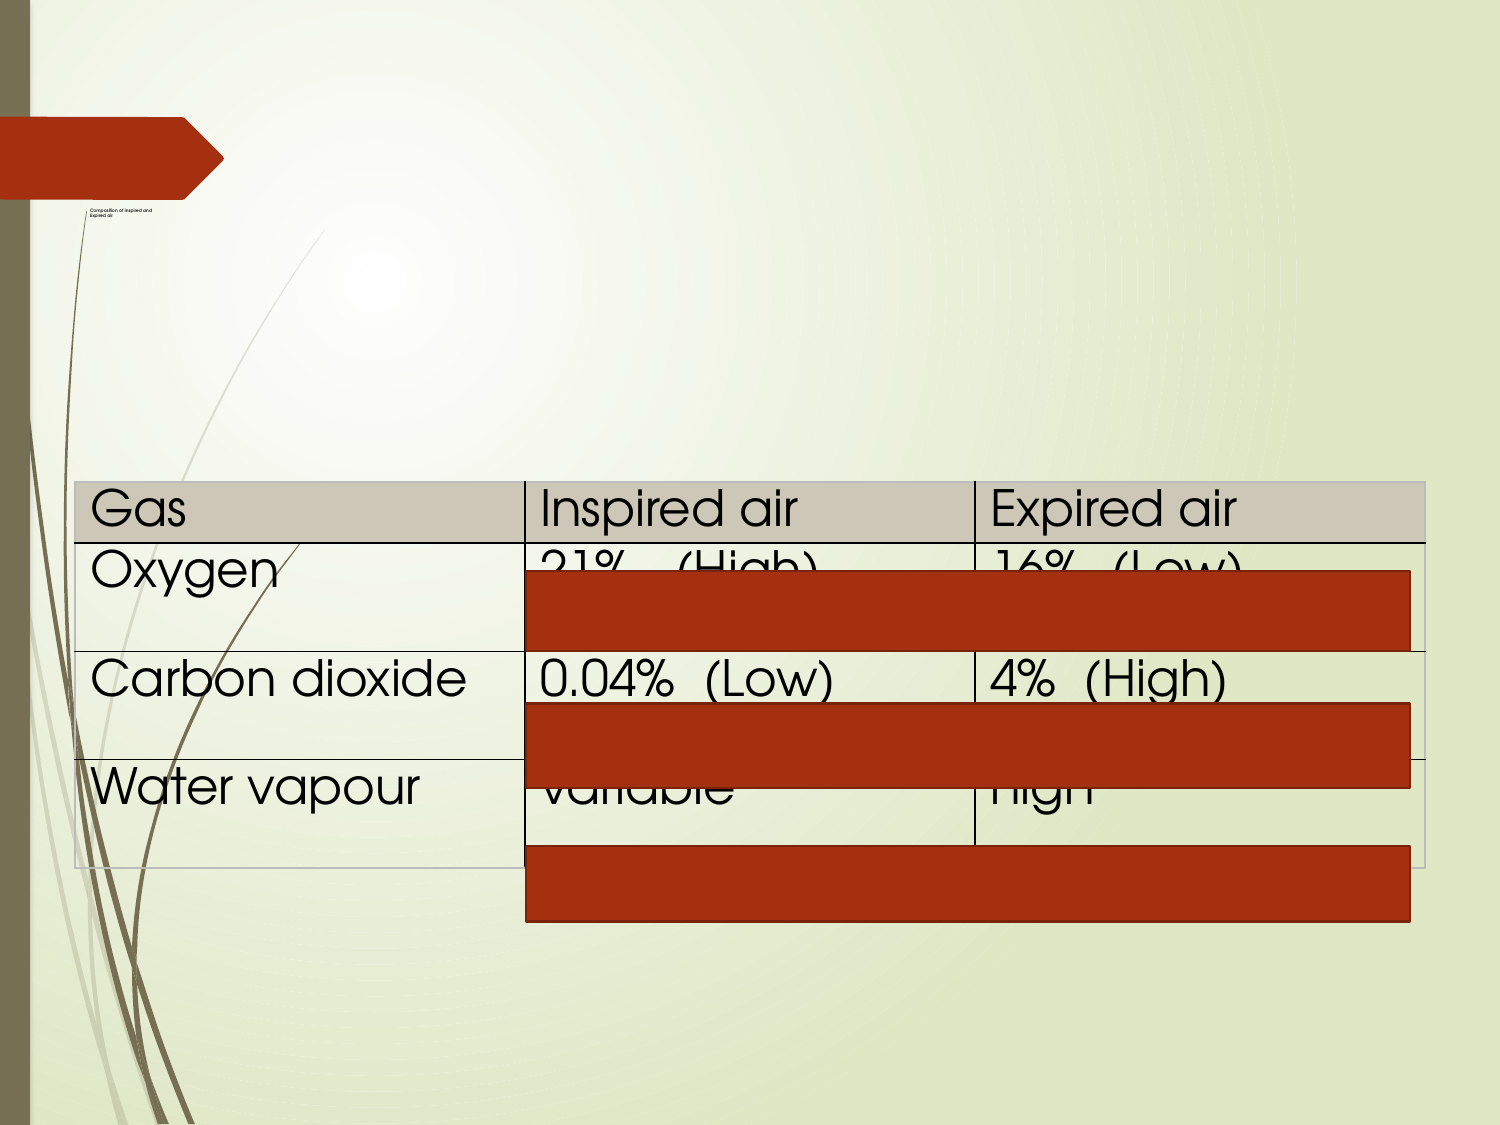

# Composition of Inspired and Expired air
| Gas | Inspired air | Expired air |
| --- | --- | --- |
| Oxygen | 21% (High) | 16% (Low) |
| Carbon dioxide | 0.04% (Low) | 4% (High) |
| Water vapour | variable | high |